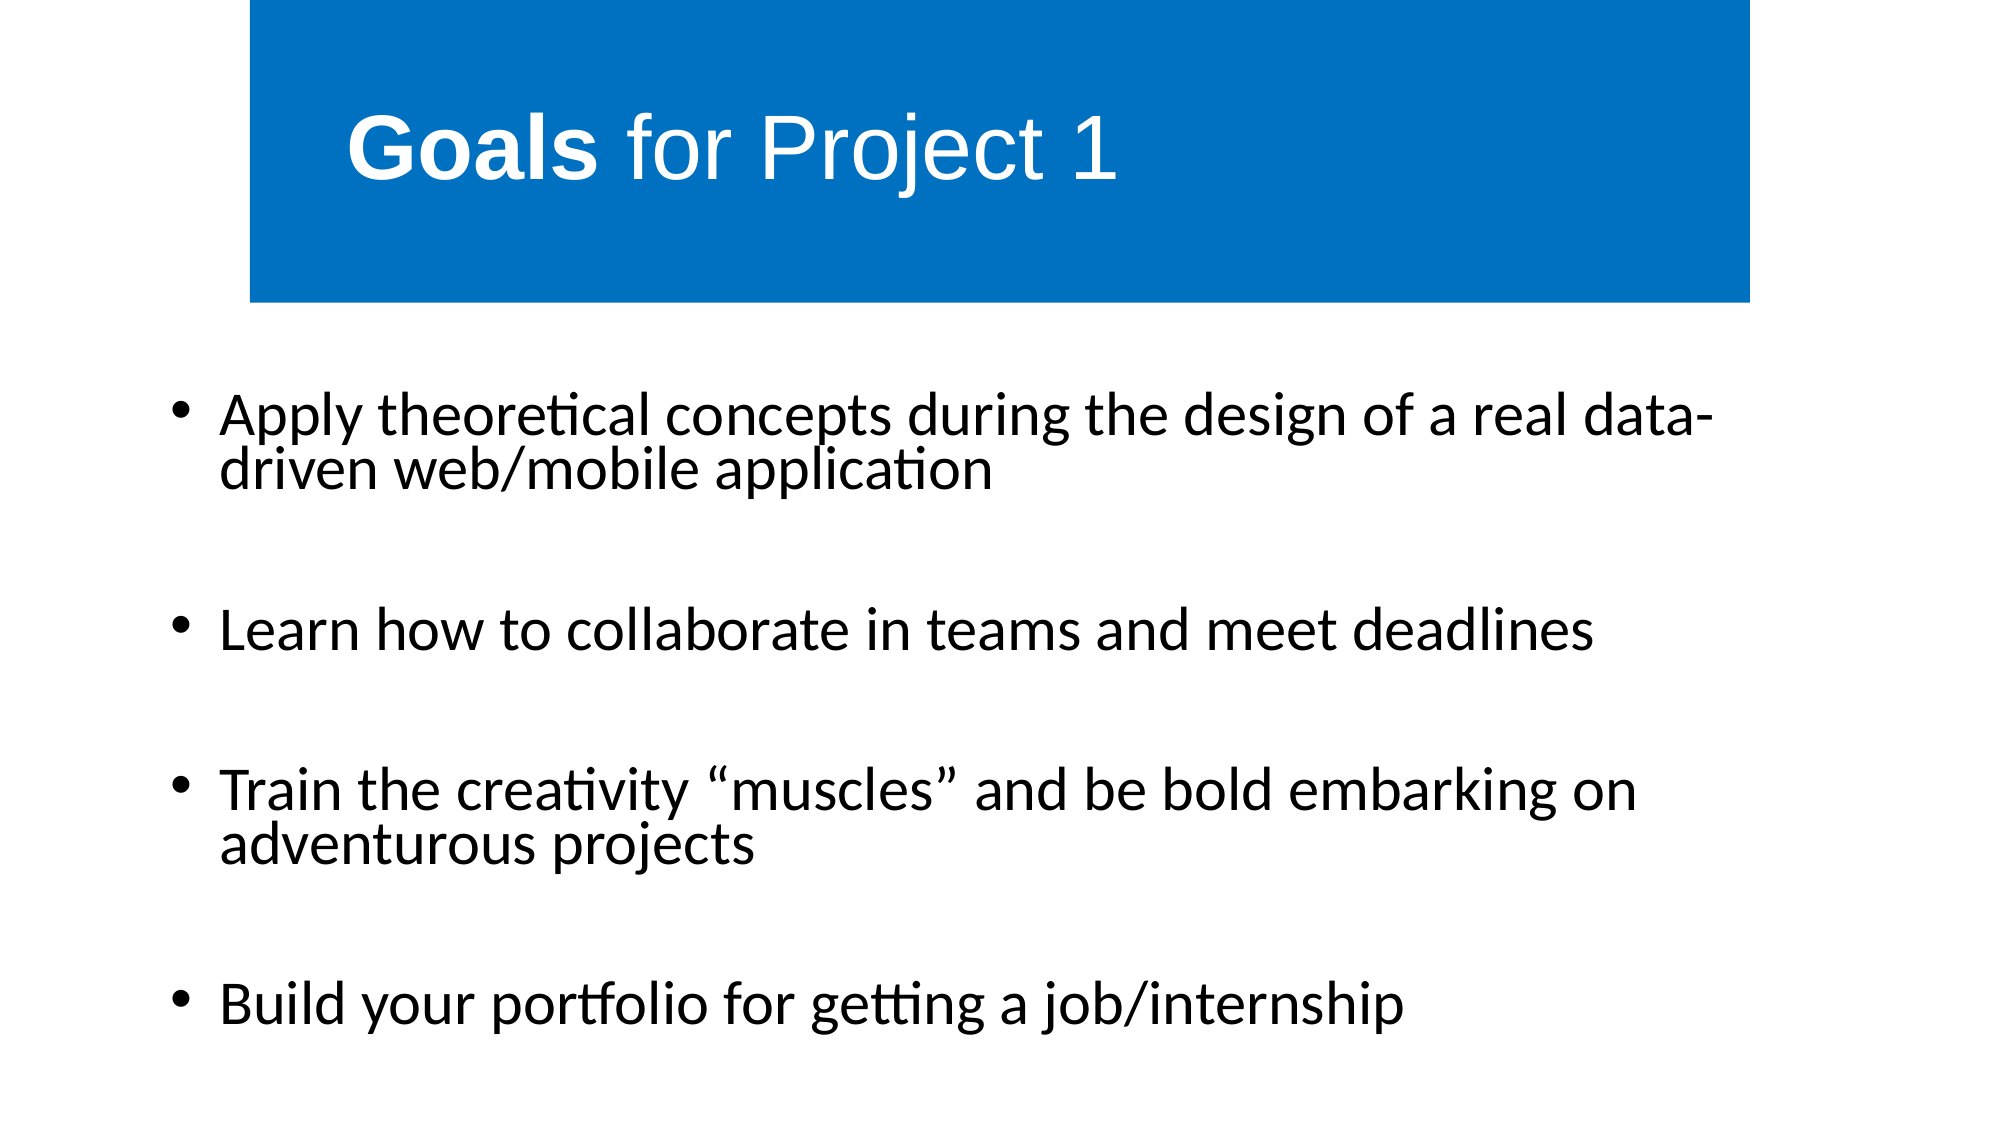

# Goals for Project 1
Apply theoretical concepts during the design of a real data-driven web/mobile application

Learn how to collaborate in teams and meet deadlines

Train the creativity “muscles” and be bold embarking on adventurous projects

Build your portfolio for getting a job/internship